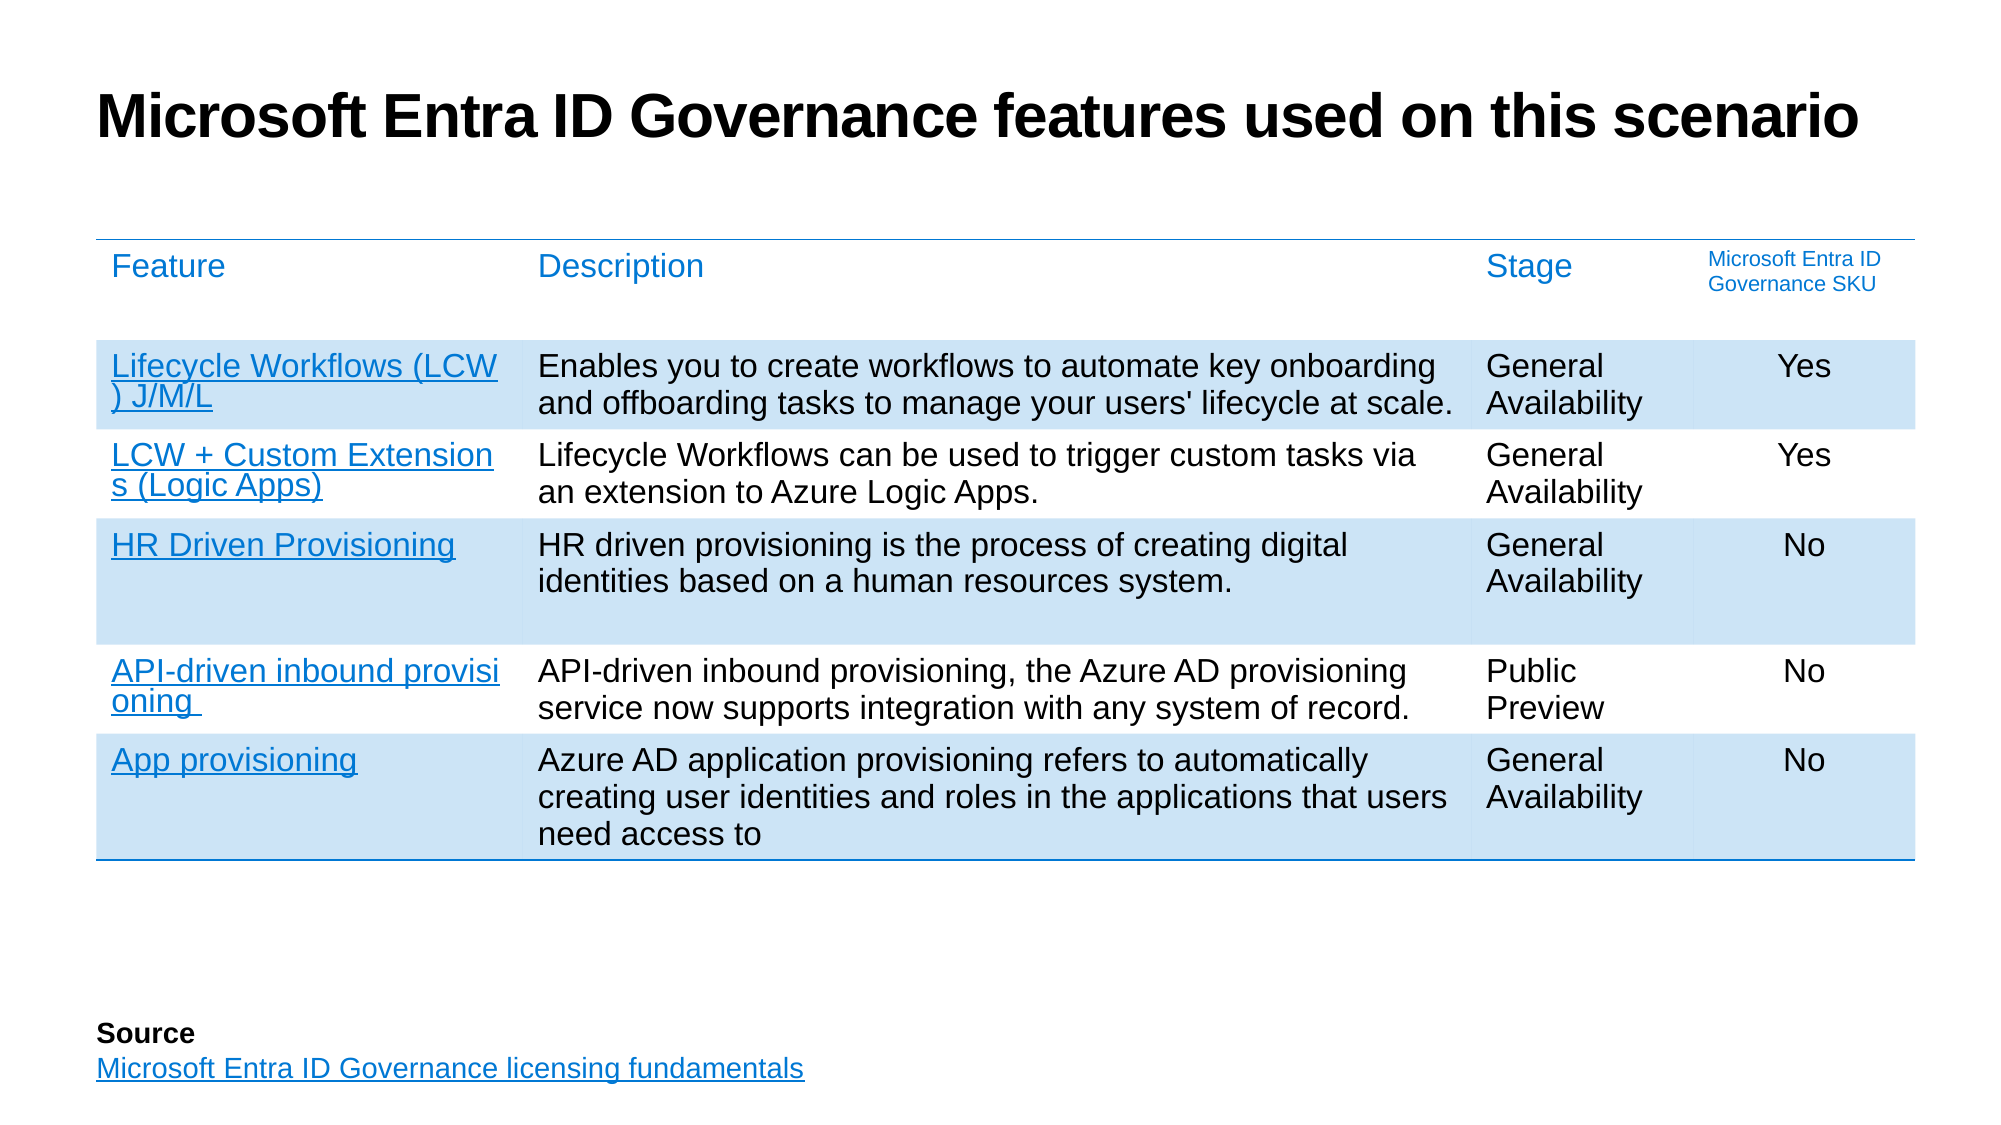

# Microsoft Entra ID Governance features used on this scenario
| Feature | Description | Stage | Microsoft Entra ID Governance SKU |
| --- | --- | --- | --- |
| Lifecycle Workflows (LCW) J/M/L | Enables you to create workflows to automate key onboarding and offboarding tasks to manage your users' lifecycle at scale. | General Availability | Yes |
| LCW + Custom Extensions (Logic Apps) | Lifecycle Workflows can be used to trigger custom tasks via an extension to Azure Logic Apps. | General Availability | Yes |
| HR Driven Provisioning | HR driven provisioning is the process of creating digital identities based on a human resources system. | General Availability | No |
| API-driven inbound provisioning | API-driven inbound provisioning, the Azure AD provisioning service now supports integration with any system of record. | Public Preview | No |
| App provisioning | Azure AD application provisioning refers to automatically creating user identities and roles in the applications that users need access to | General Availability | No |
Source
Microsoft Entra ID Governance licensing fundamentals